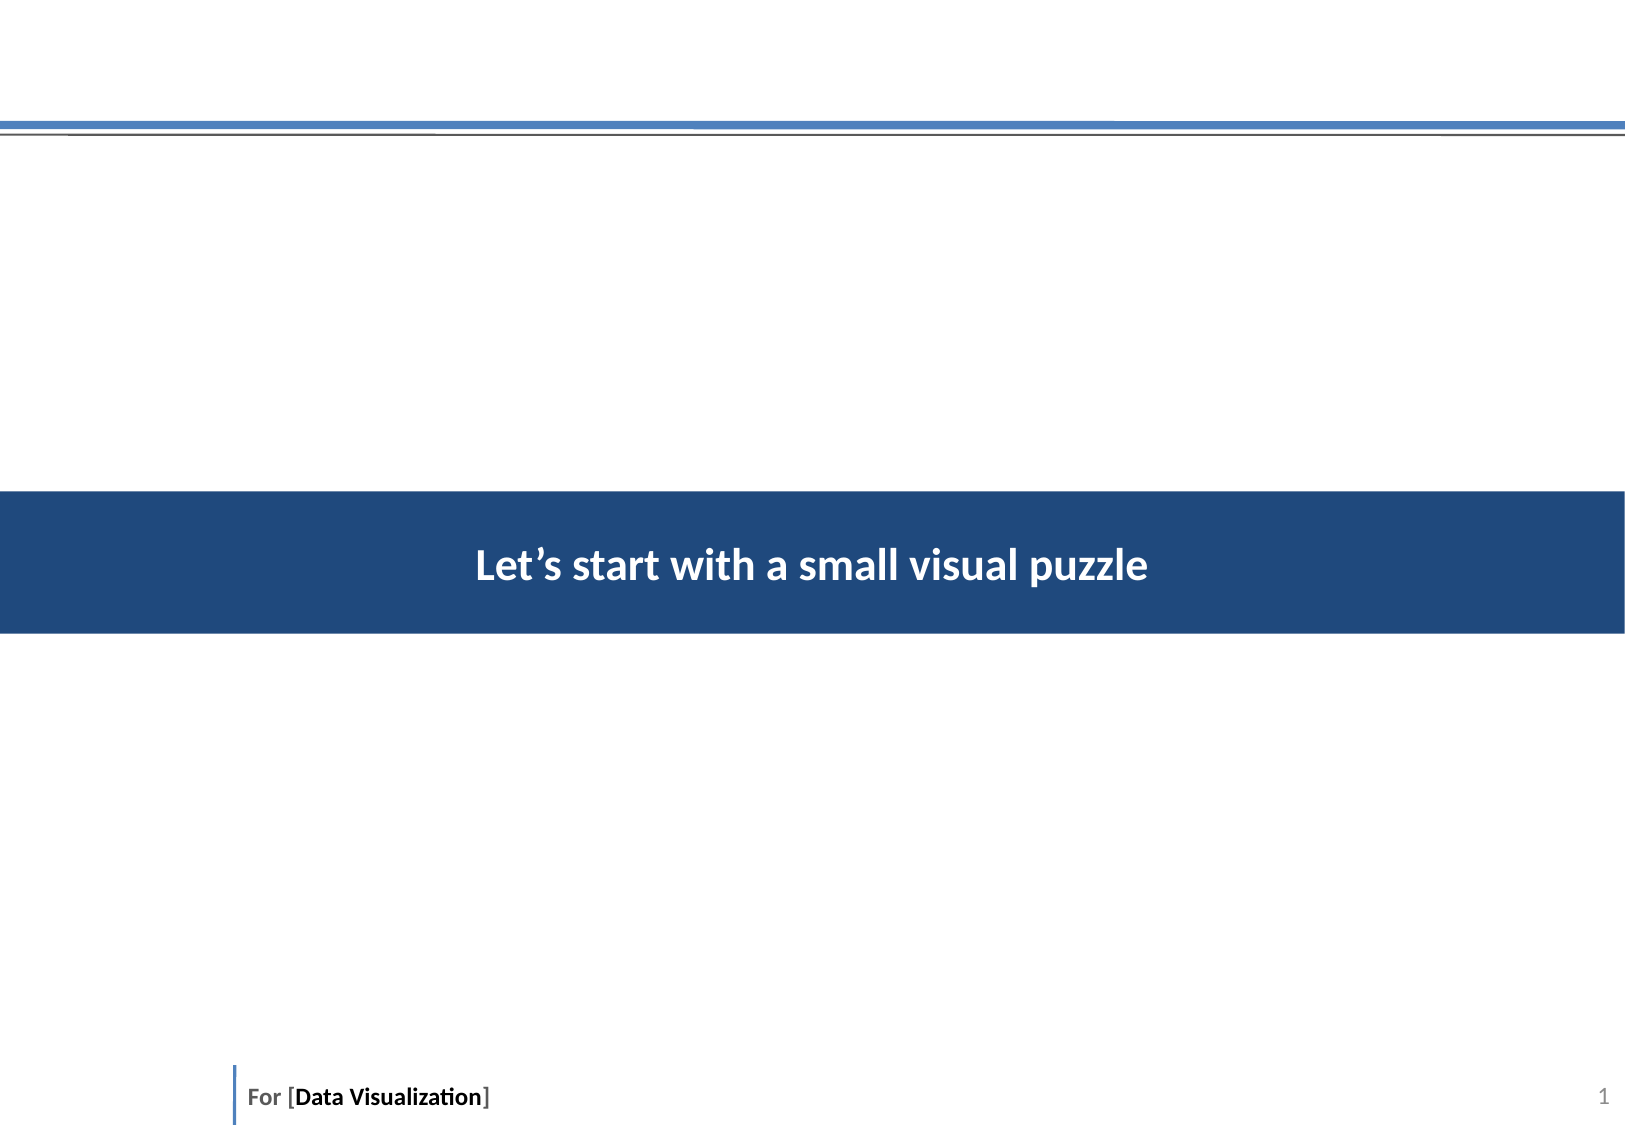

Let’s start with a small visual puzzle
1